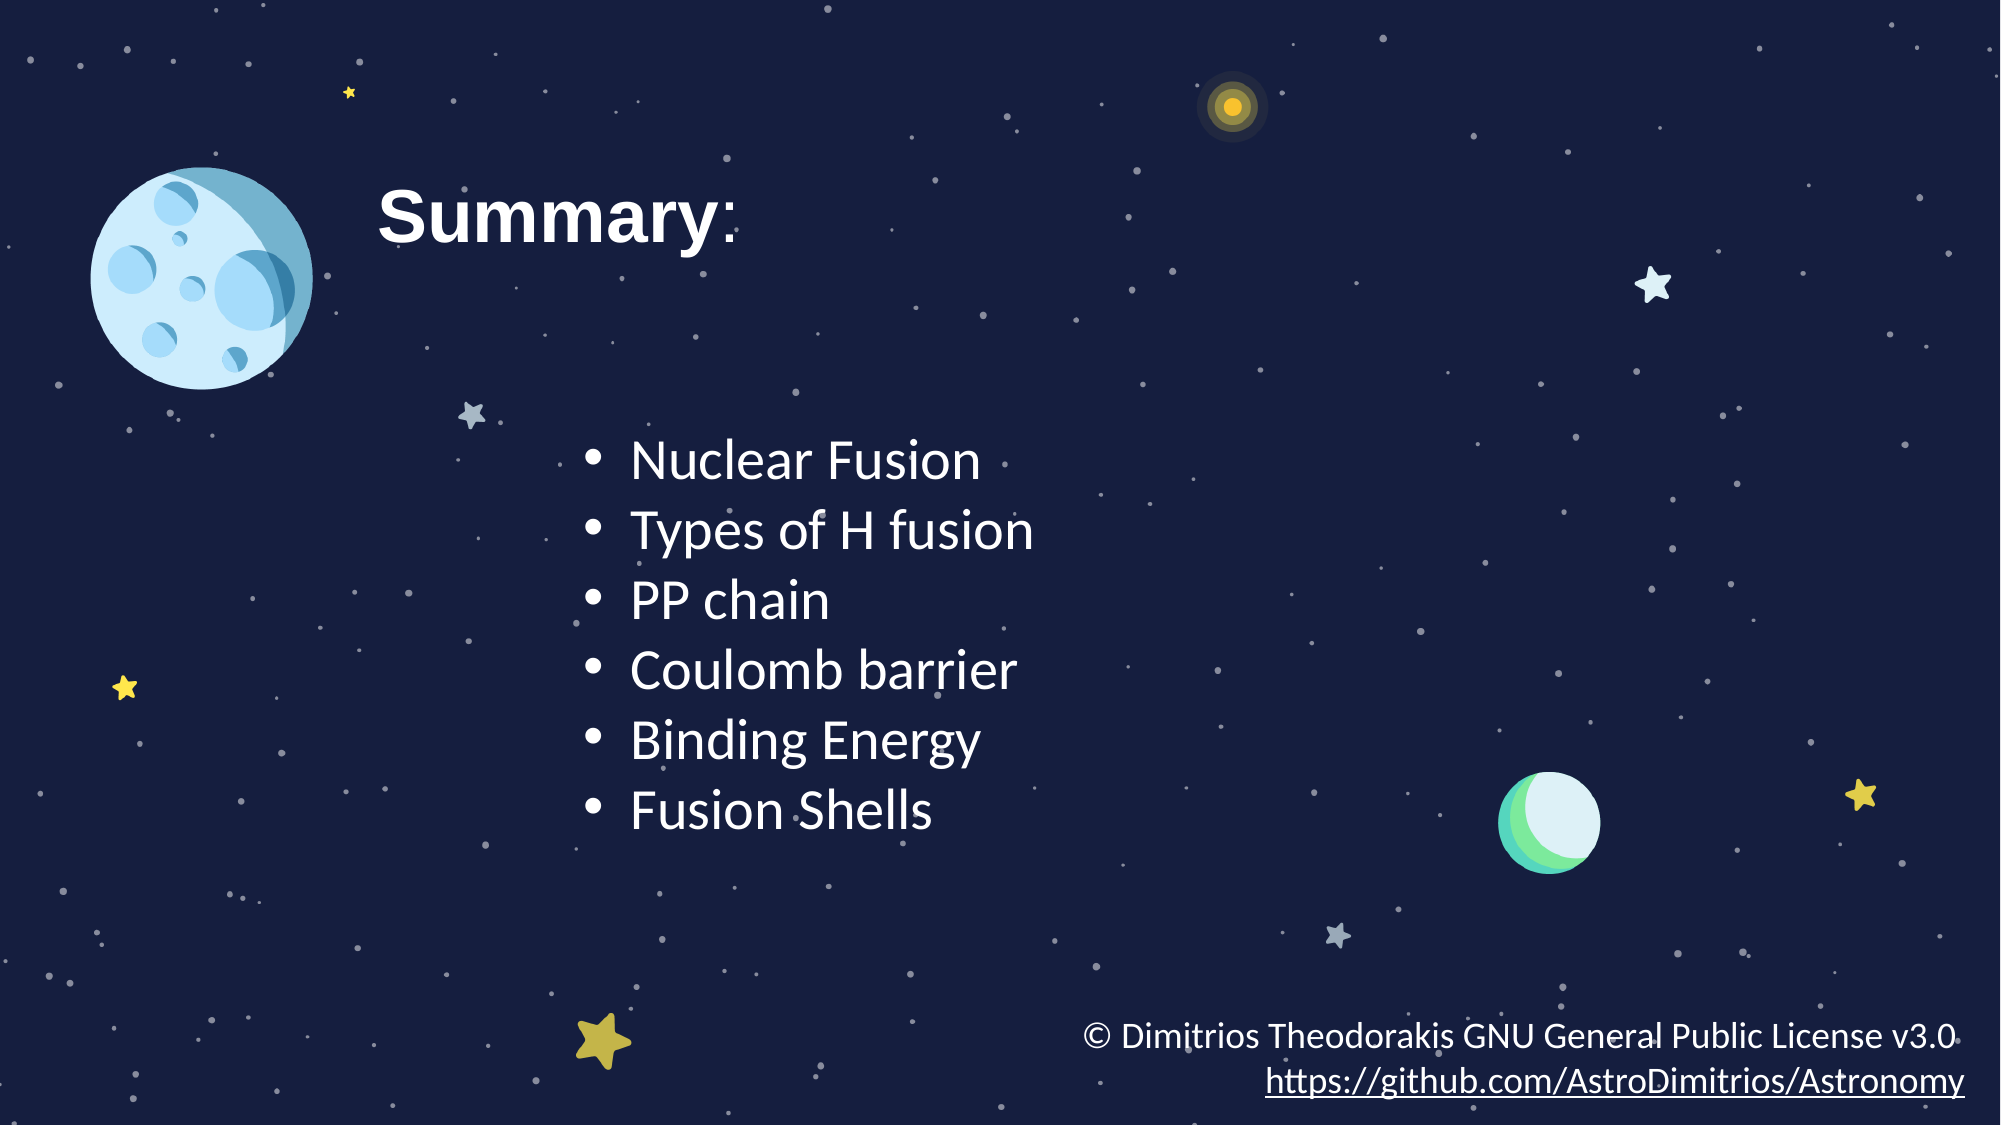

Nuclear Fusion
Types of H fusion
PP chain
Coulomb barrier
Binding Energy
Fusion Shells